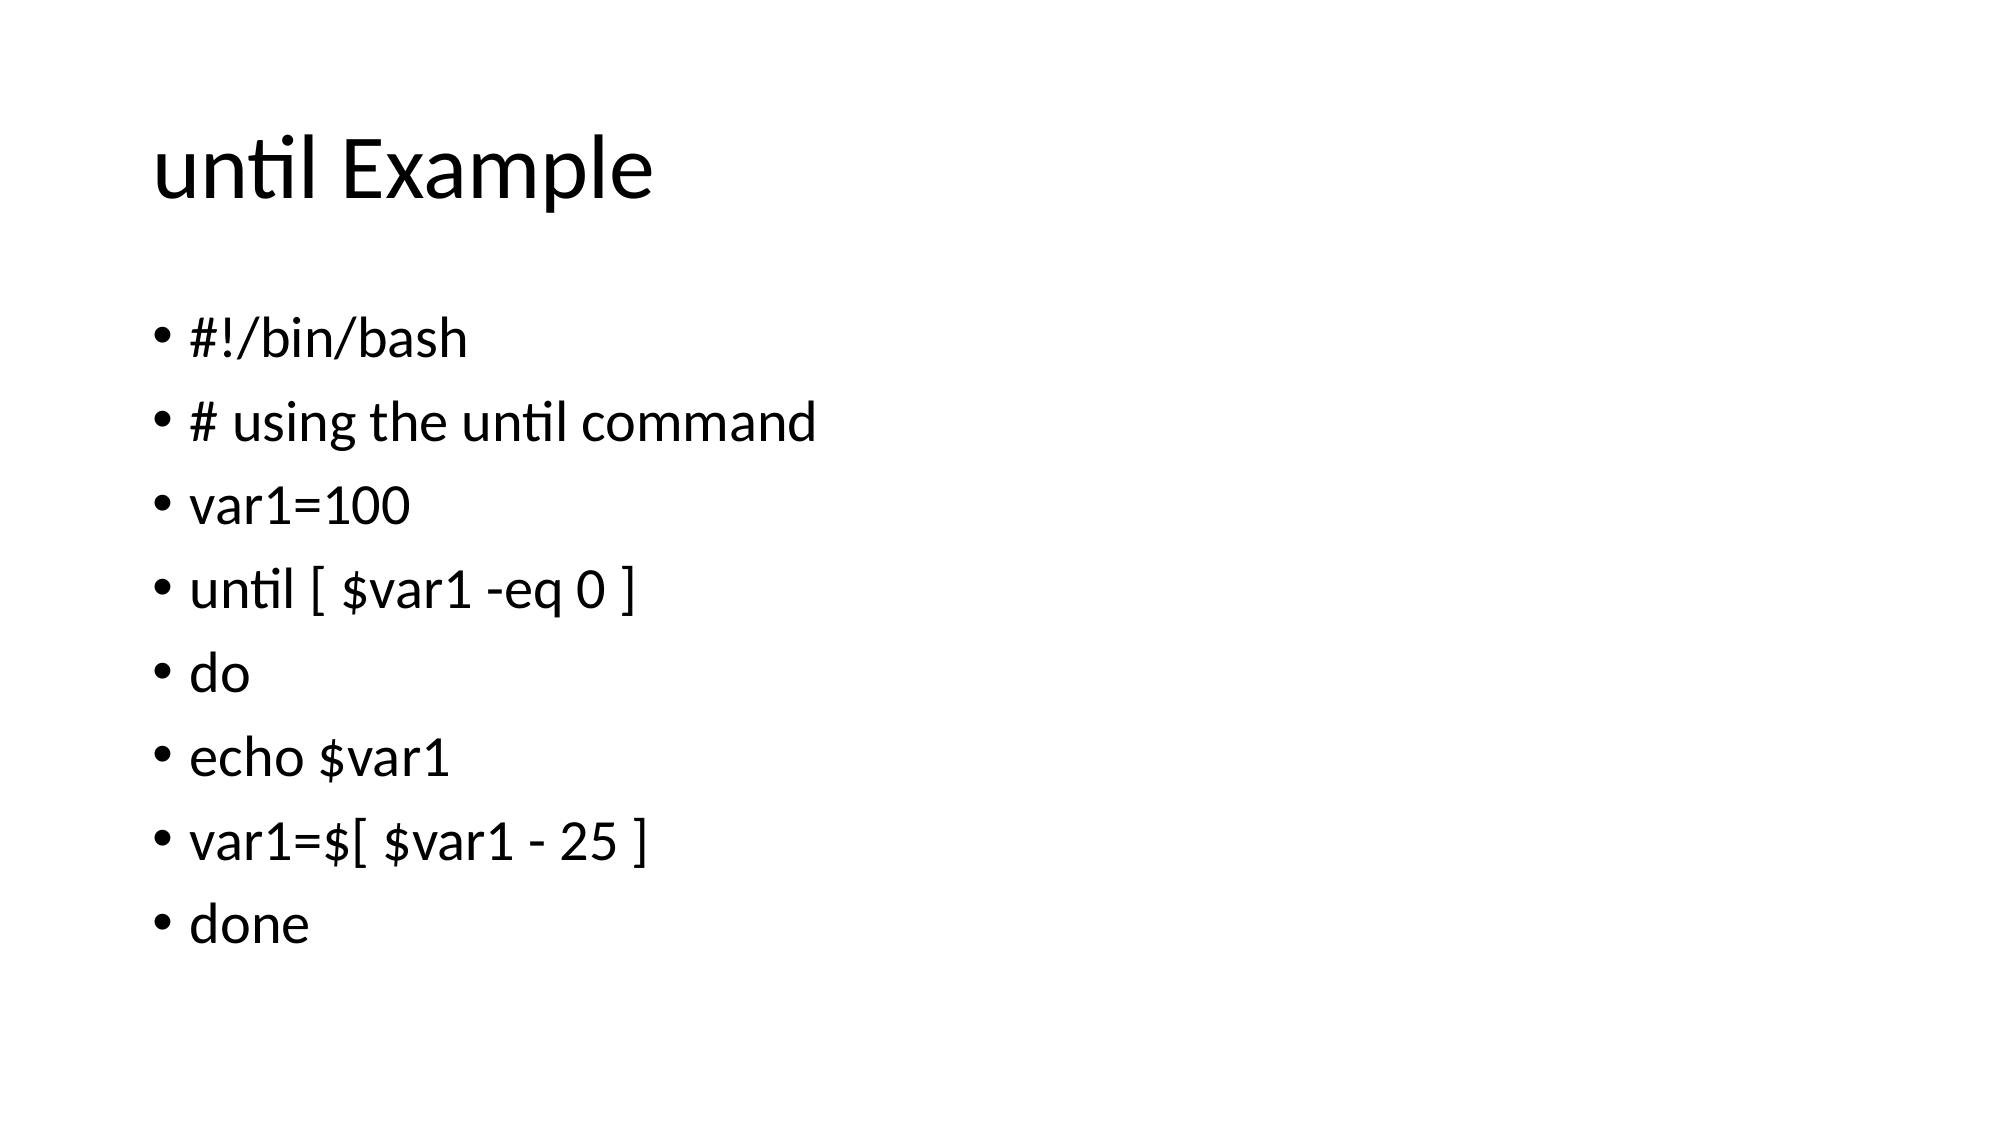

# until Example
#!/bin/bash
# using the until command
var1=100
until [ $var1 -eq 0 ]
do
echo $var1
var1=$[ $var1 - 25 ]
done